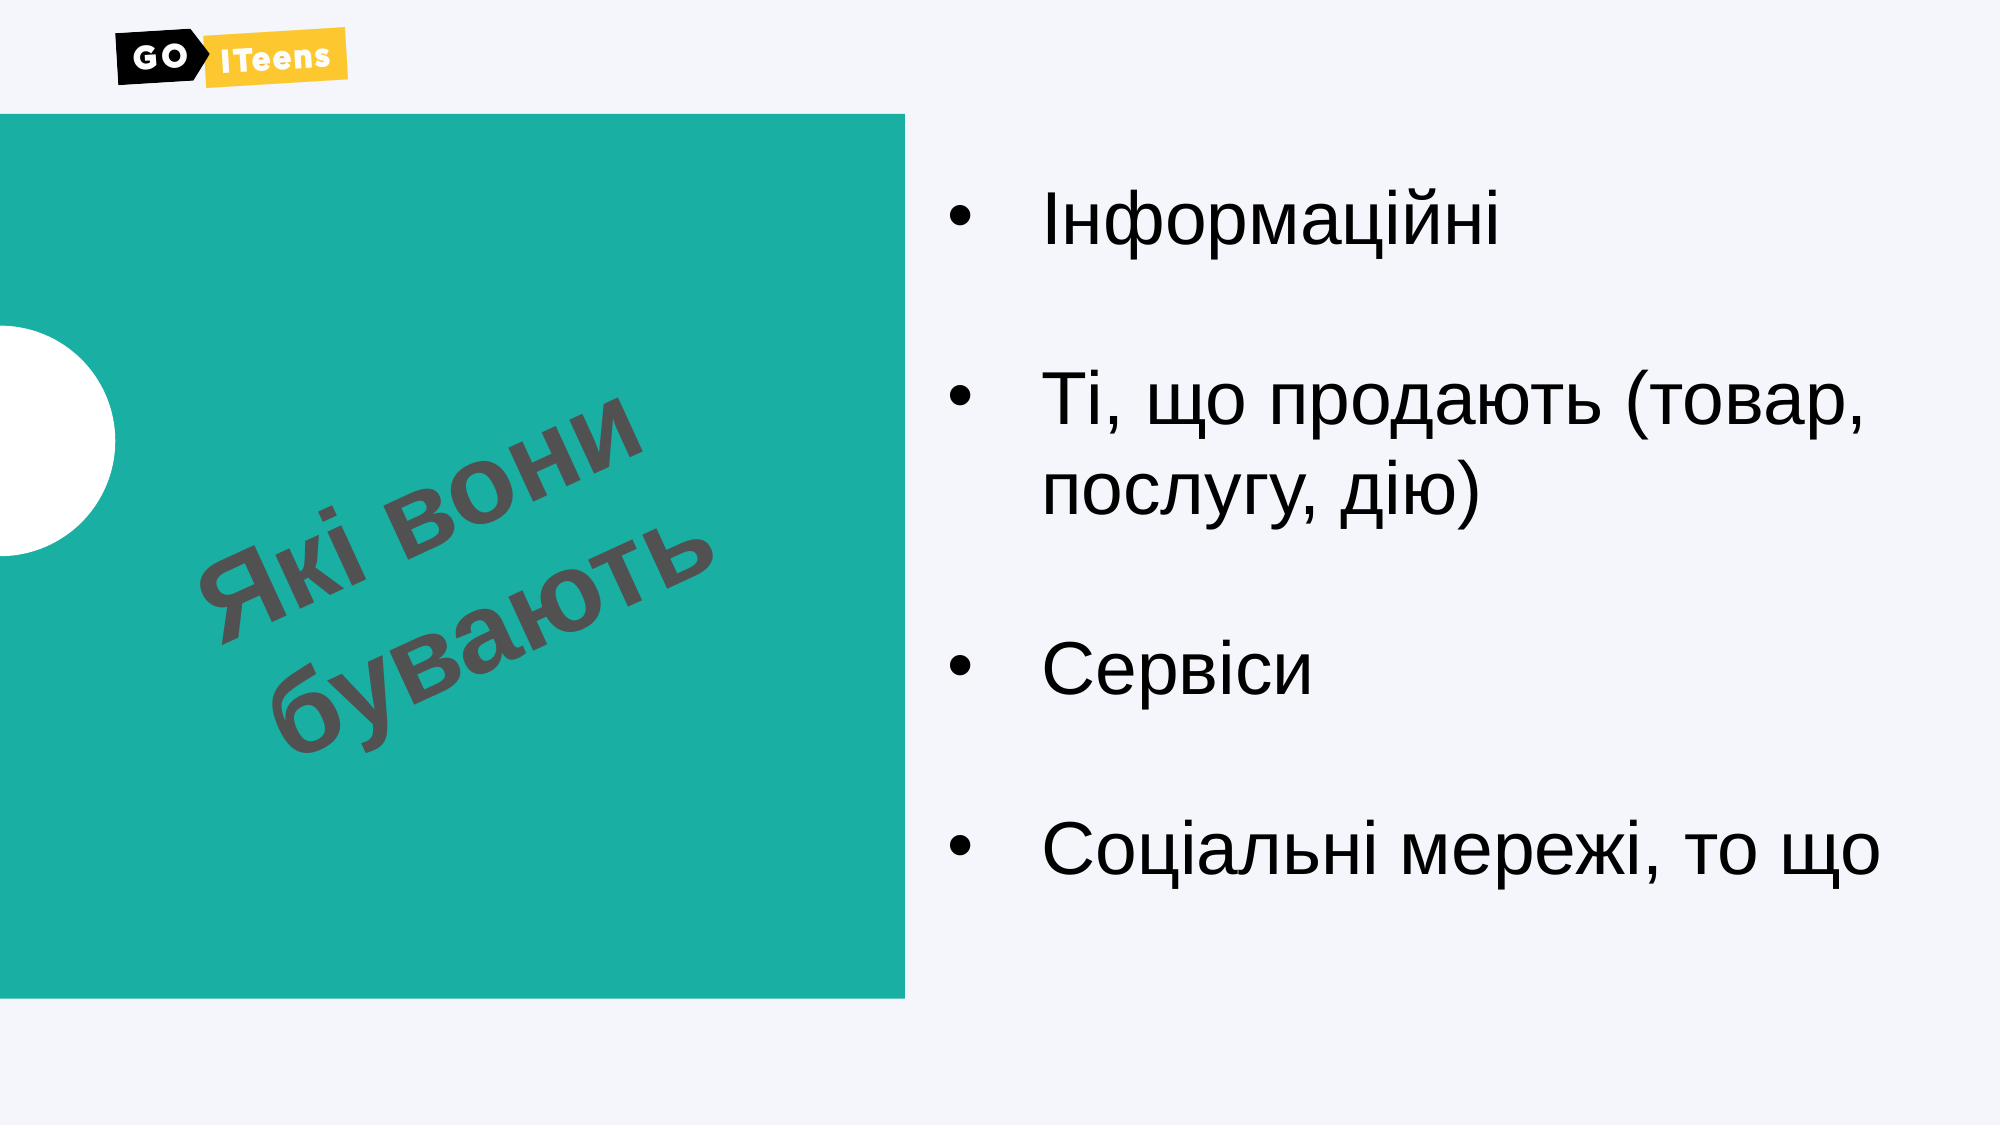

Інформаційні

Ті, що продають (товар, послугу, дію)

Сервіси

Соціальні мережі, то що
Які вони
бувають